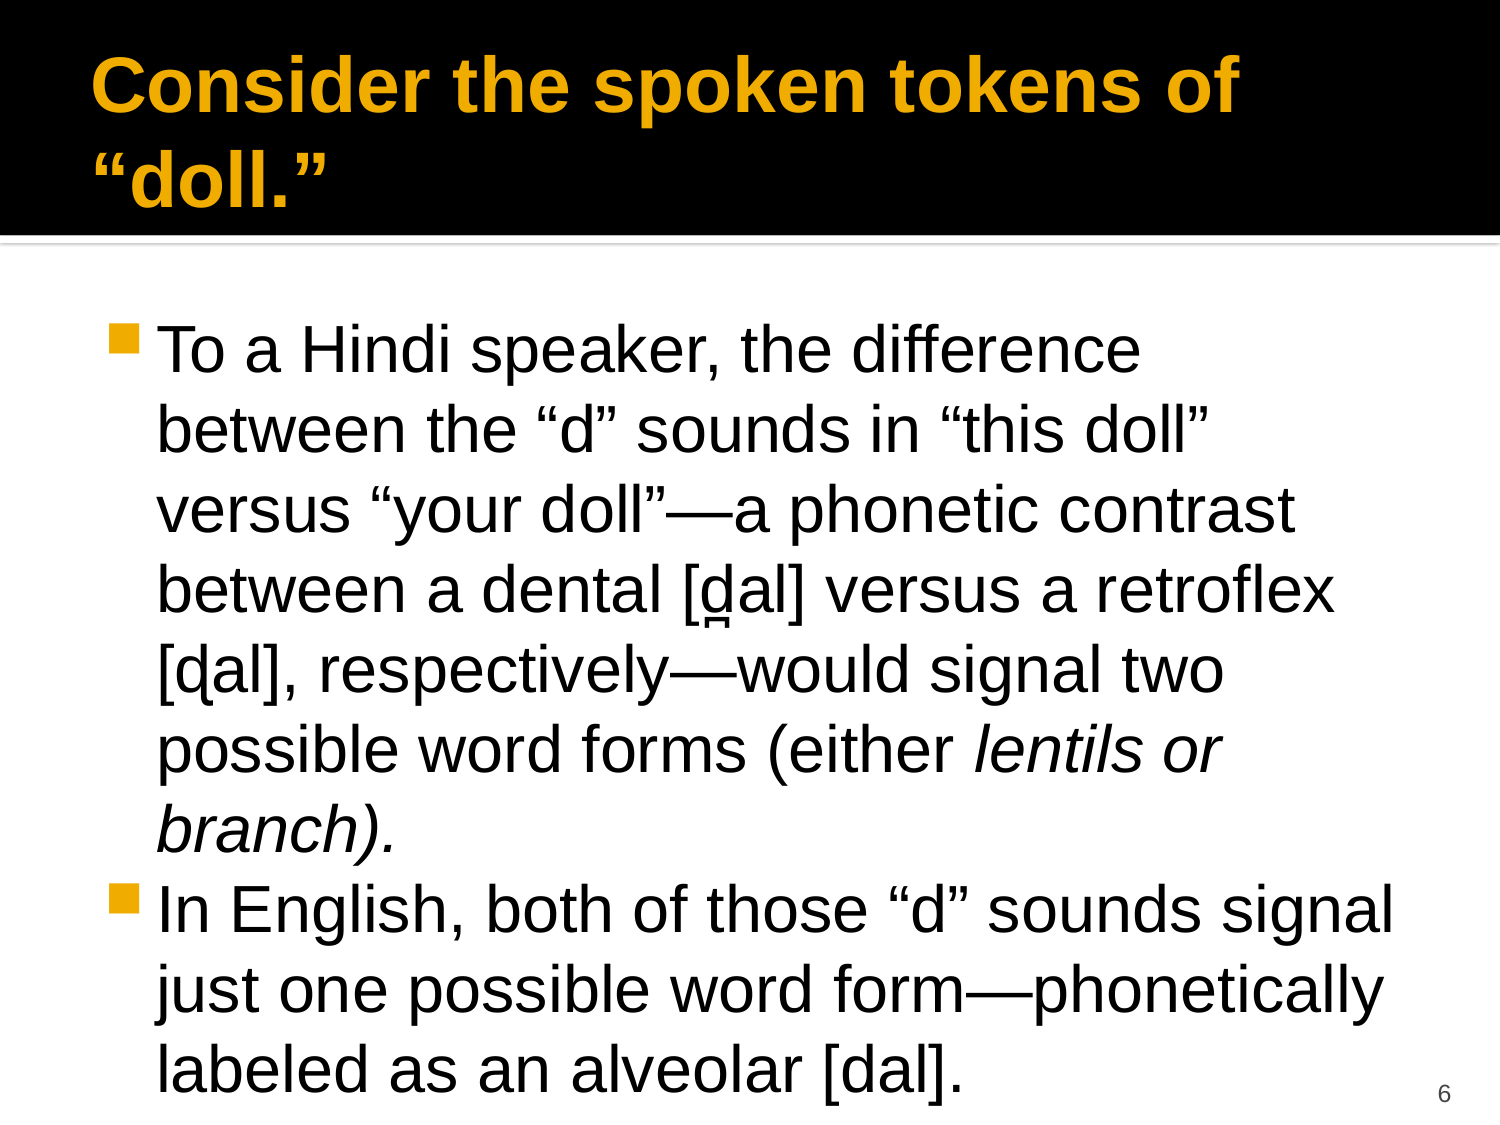

# Consider the spoken tokens of “doll.”
To a Hindi speaker, the difference between the “d” sounds in “this doll” versus “your doll”—a phonetic contrast between a dental [d̪al] versus a retroflex [ɖal], respectively—would signal two possible word forms (either lentils or branch).
In English, both of those “d” sounds signal just one possible word form—phonetically labeled as an alveolar [dal].
6